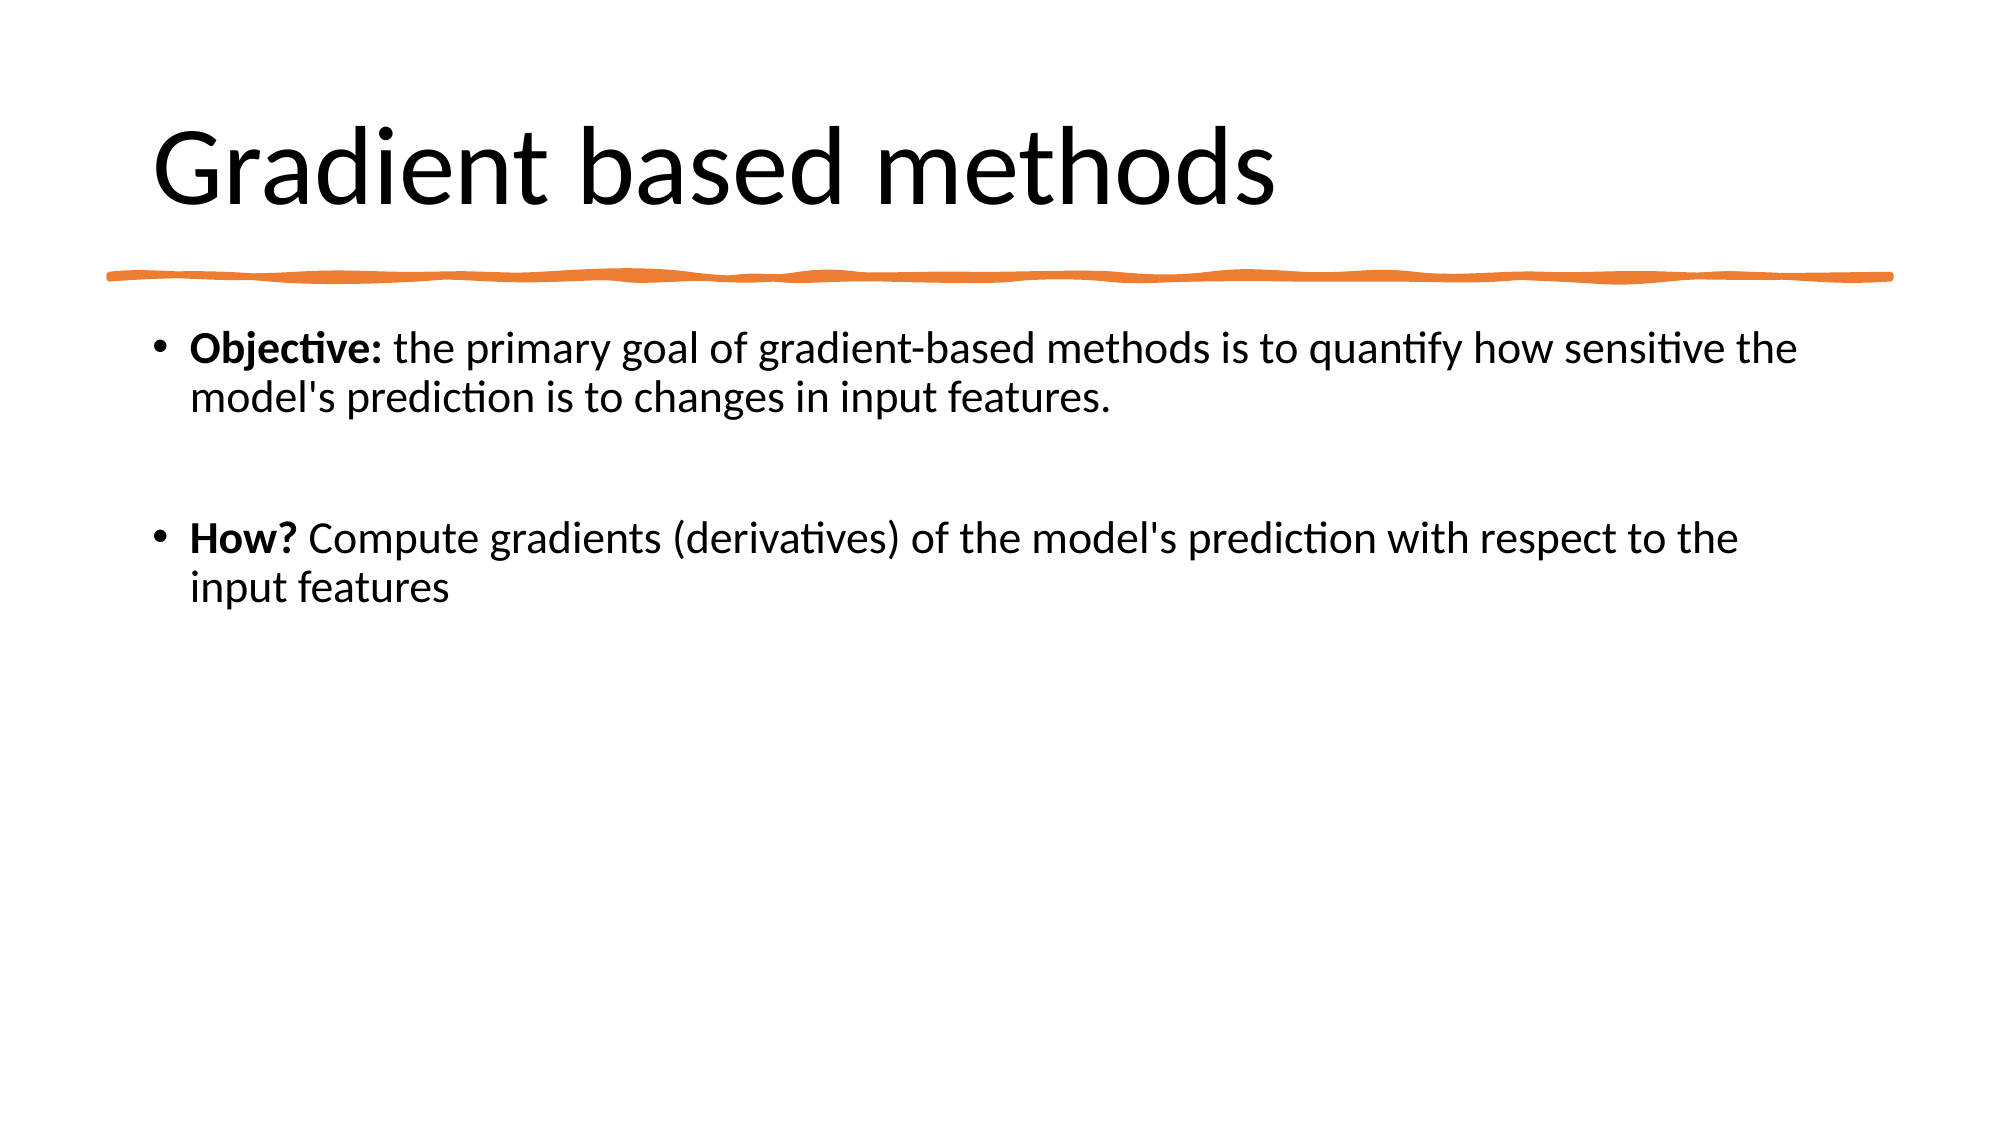

# Gradient based methods

Objective: the primary goal of gradient-based methods is to quantify how sensitive the model's prediction is to changes in input features.

How? Compute gradients (derivatives) of the model's prediction with respect to the input features
4